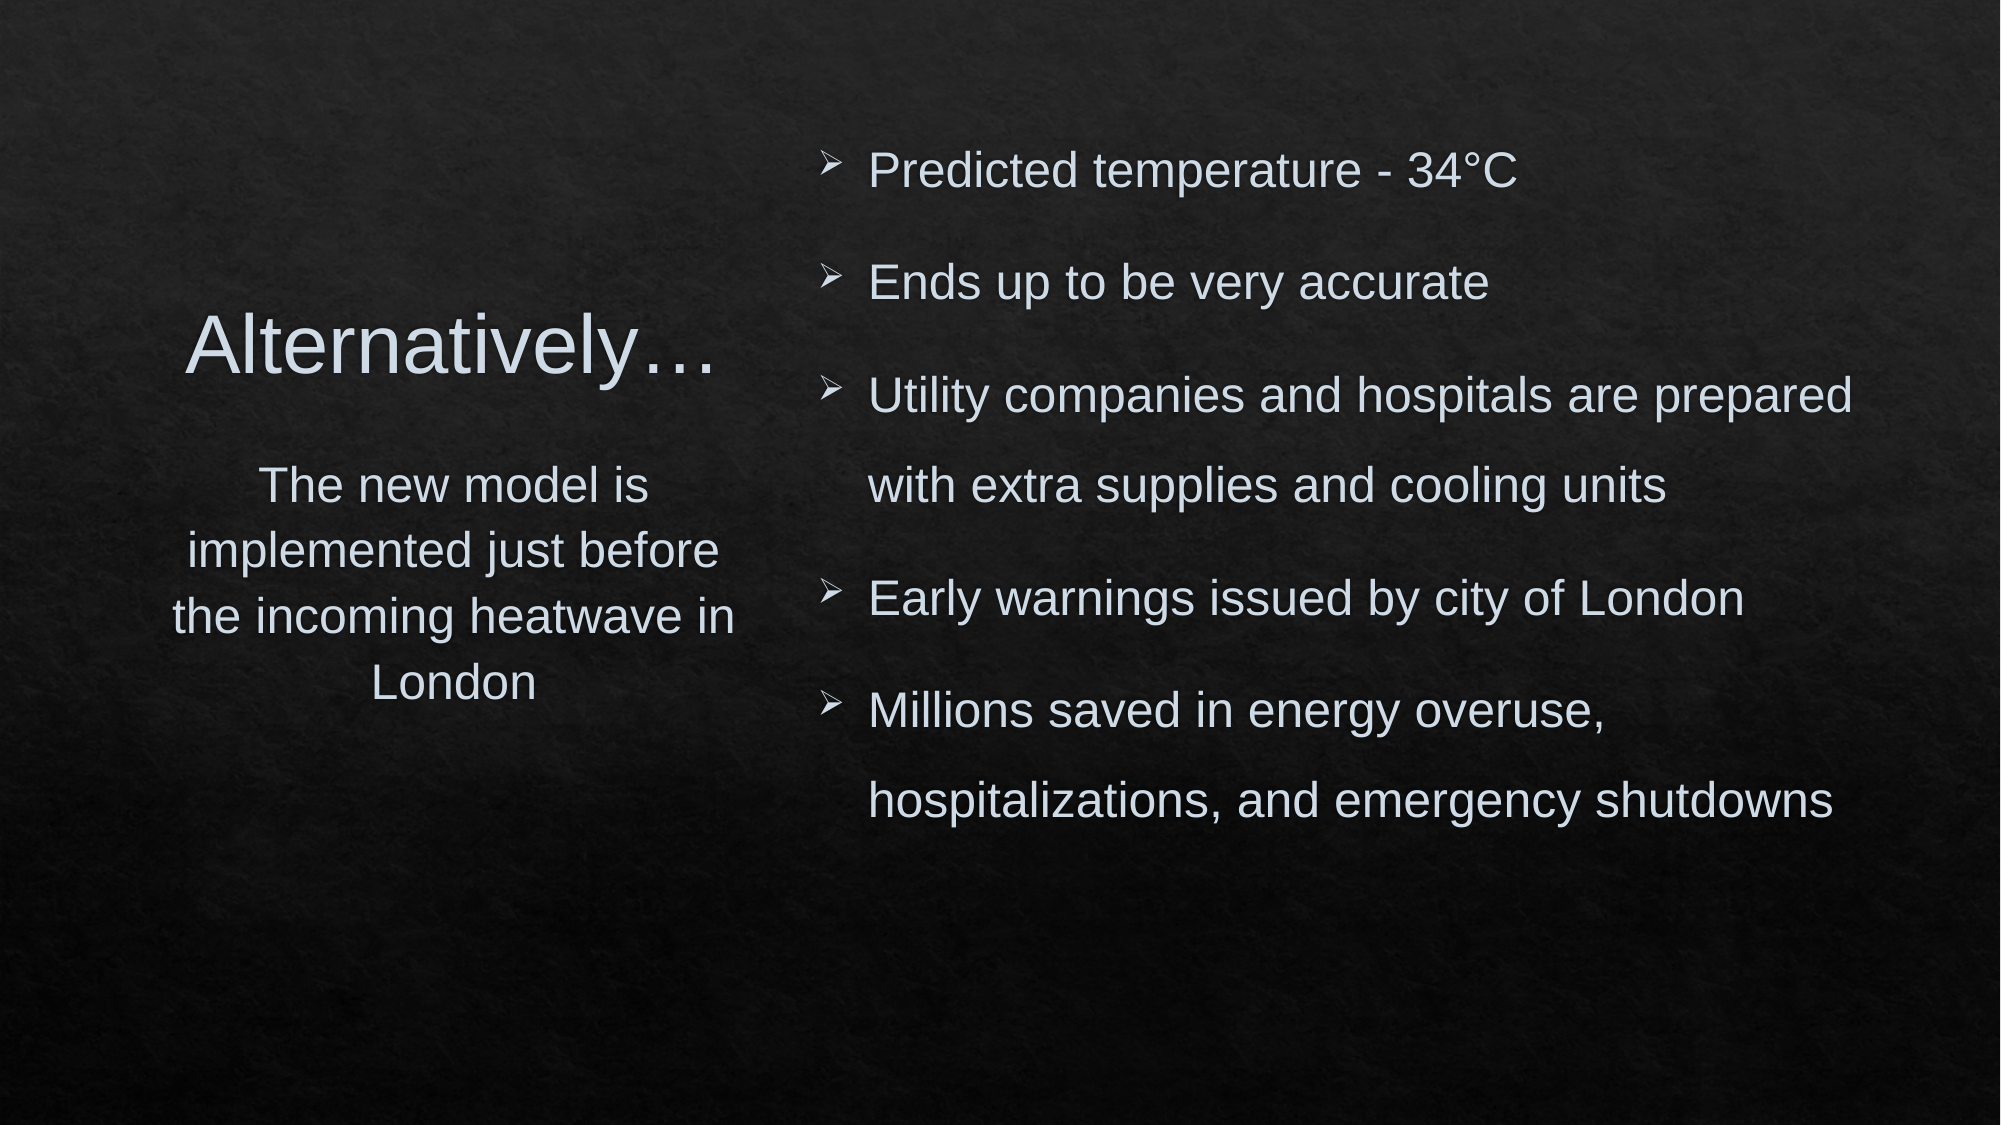

# Alternatively…
Predicted temperature - 34°C
Ends up to be very accurate
Utility companies and hospitals are prepared with extra supplies and cooling units
Early warnings issued by city of London
Millions saved in energy overuse, hospitalizations, and emergency shutdowns
The new model is implemented just before the incoming heatwave in London